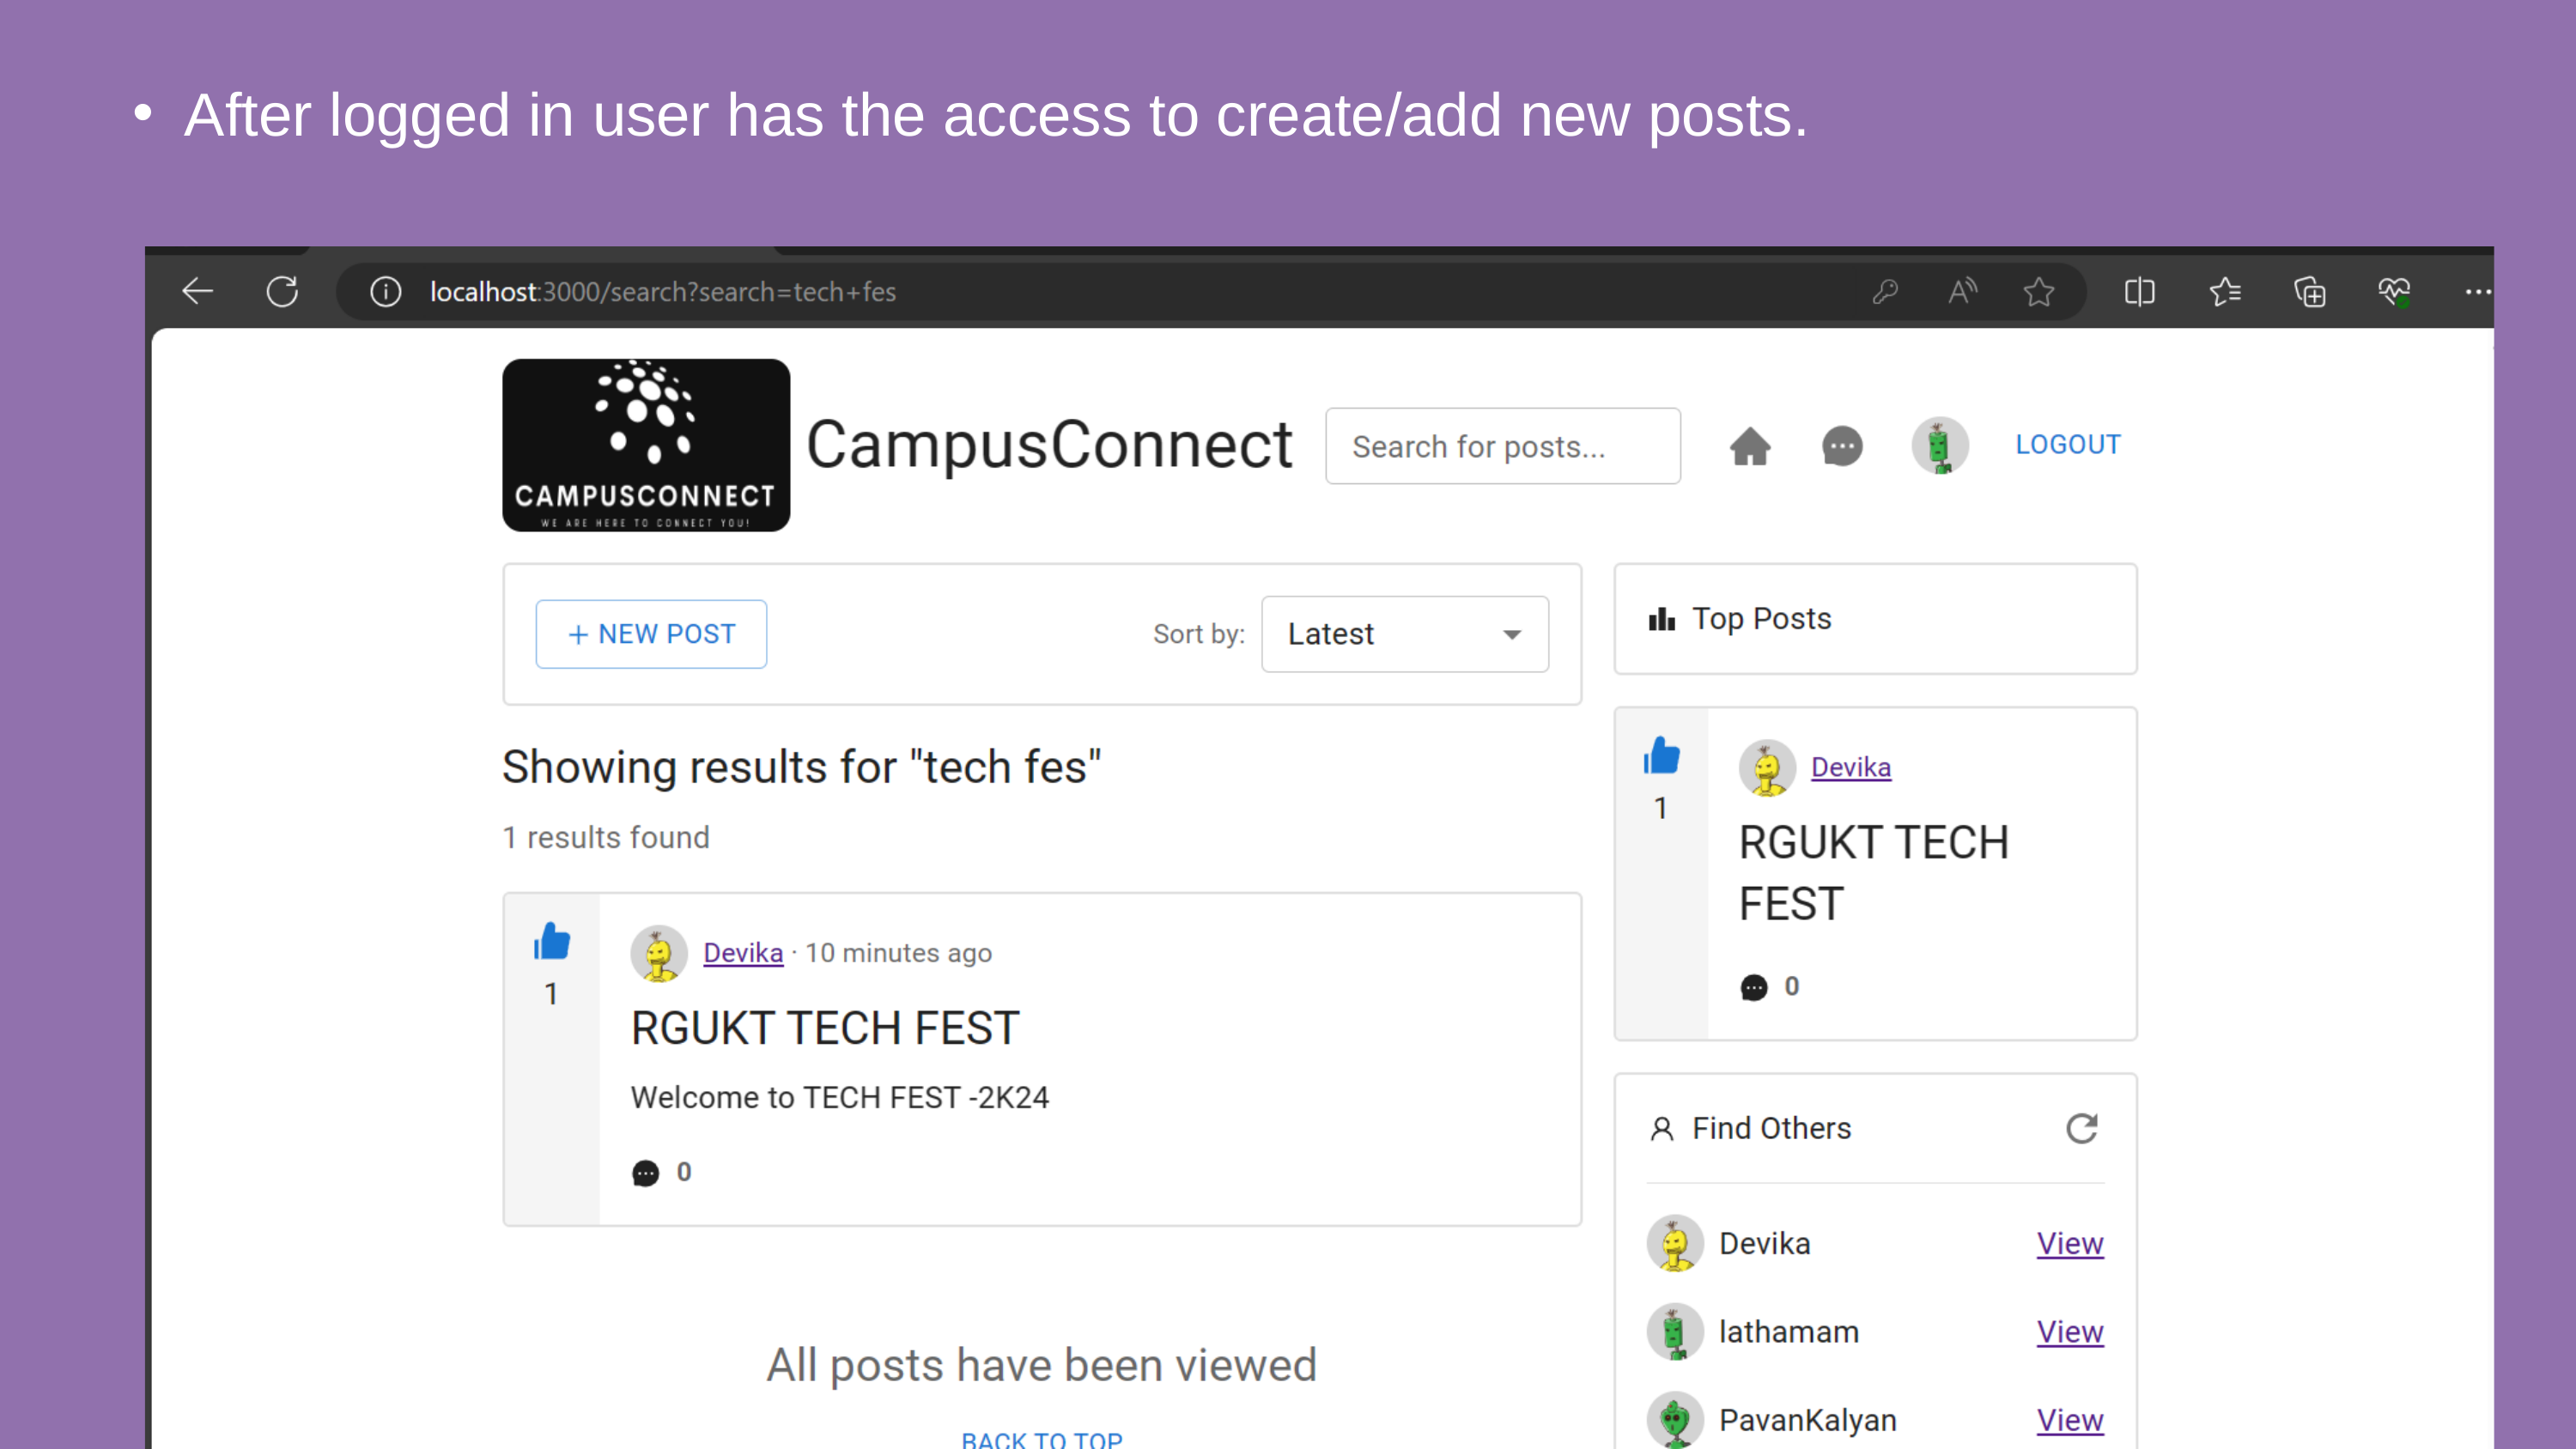

After logged in user has the access to create/add new posts.